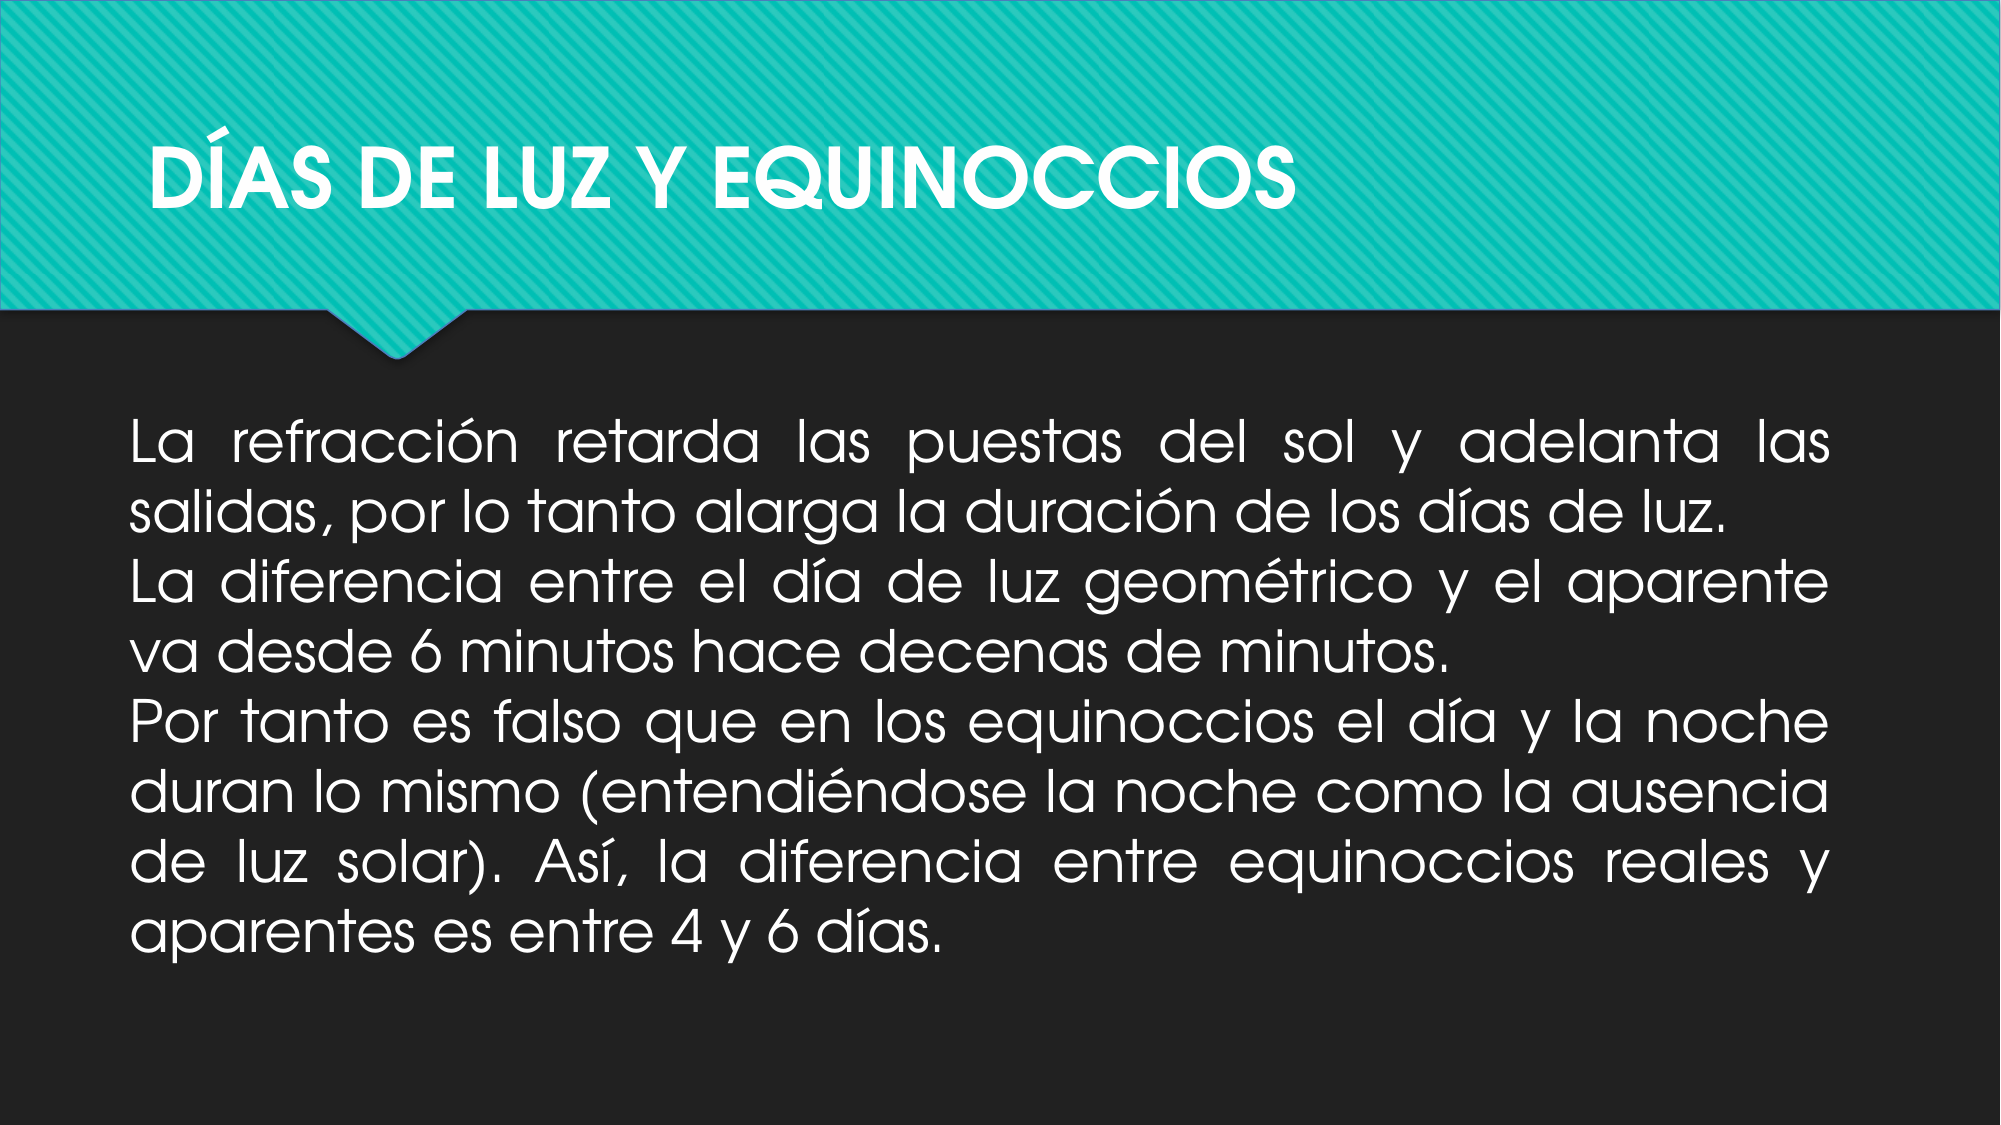

DÍAS DE LUZ Y EQUINOCCIOS
La refracción retarda las puestas del sol y adelanta las salidas, por lo tanto alarga la duración de los días de luz.
La diferencia entre el día de luz geométrico y el aparente va desde 6 minutos hace decenas de minutos.
Por tanto es falso que en los equinoccios el día y la noche duran lo mismo (entendiéndose la noche como la ausencia de luz solar). Así, la diferencia entre equinoccios reales y aparentes es entre 4 y 6 días.